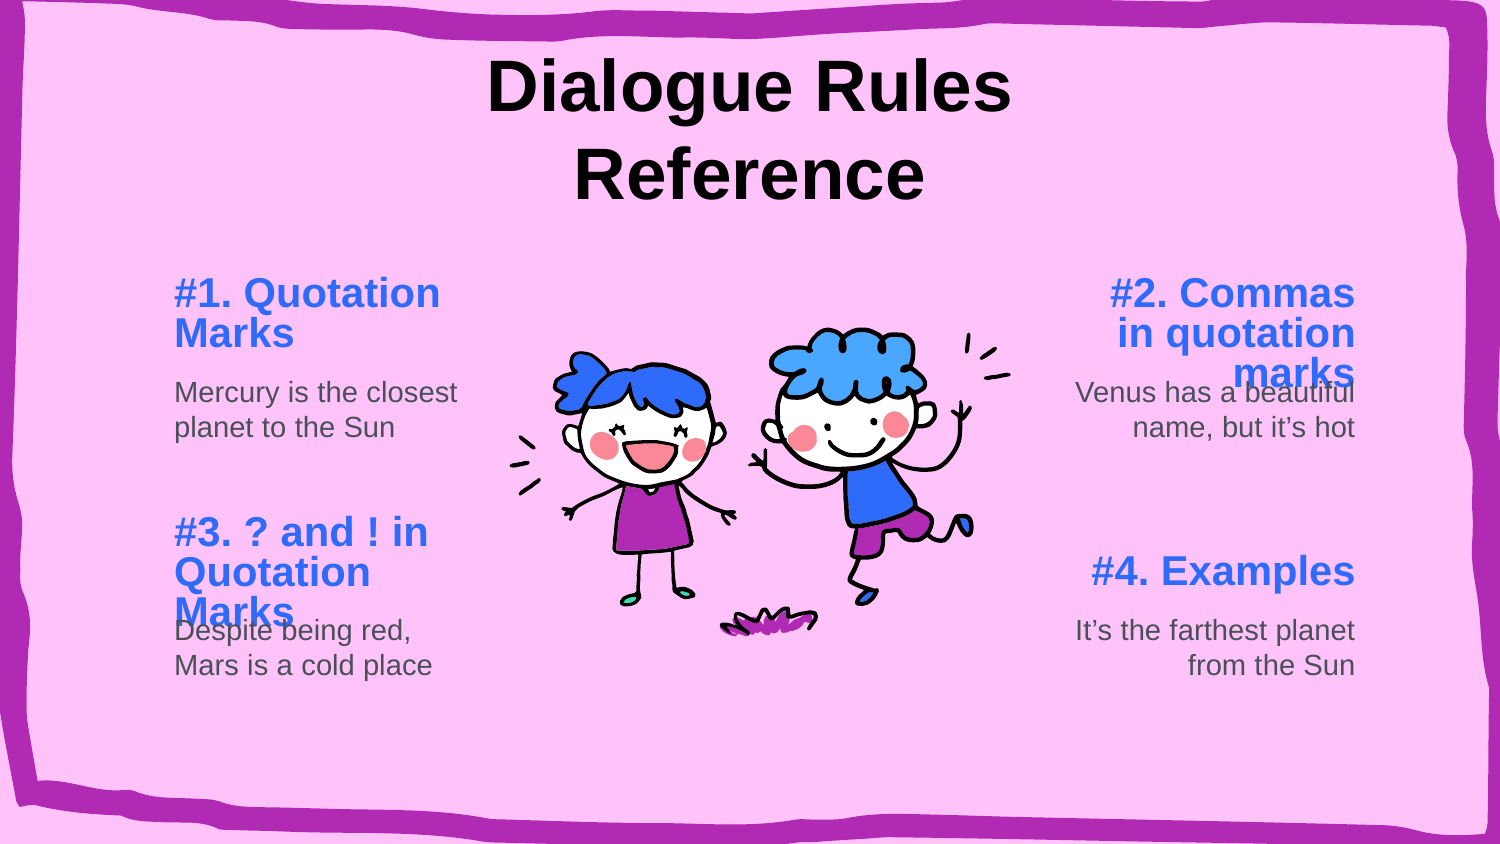

# Dialogue Rules Reference
#1. Quotation Marks
#2. Commas in quotation marks

Mercury is the closest planet to the Sun
Venus has a beautiful name, but it’s hot
#3. ? and ! in Quotation Marks
#4. Examples
Despite being red, Mars is a cold place
It’s the farthest planet from the Sun